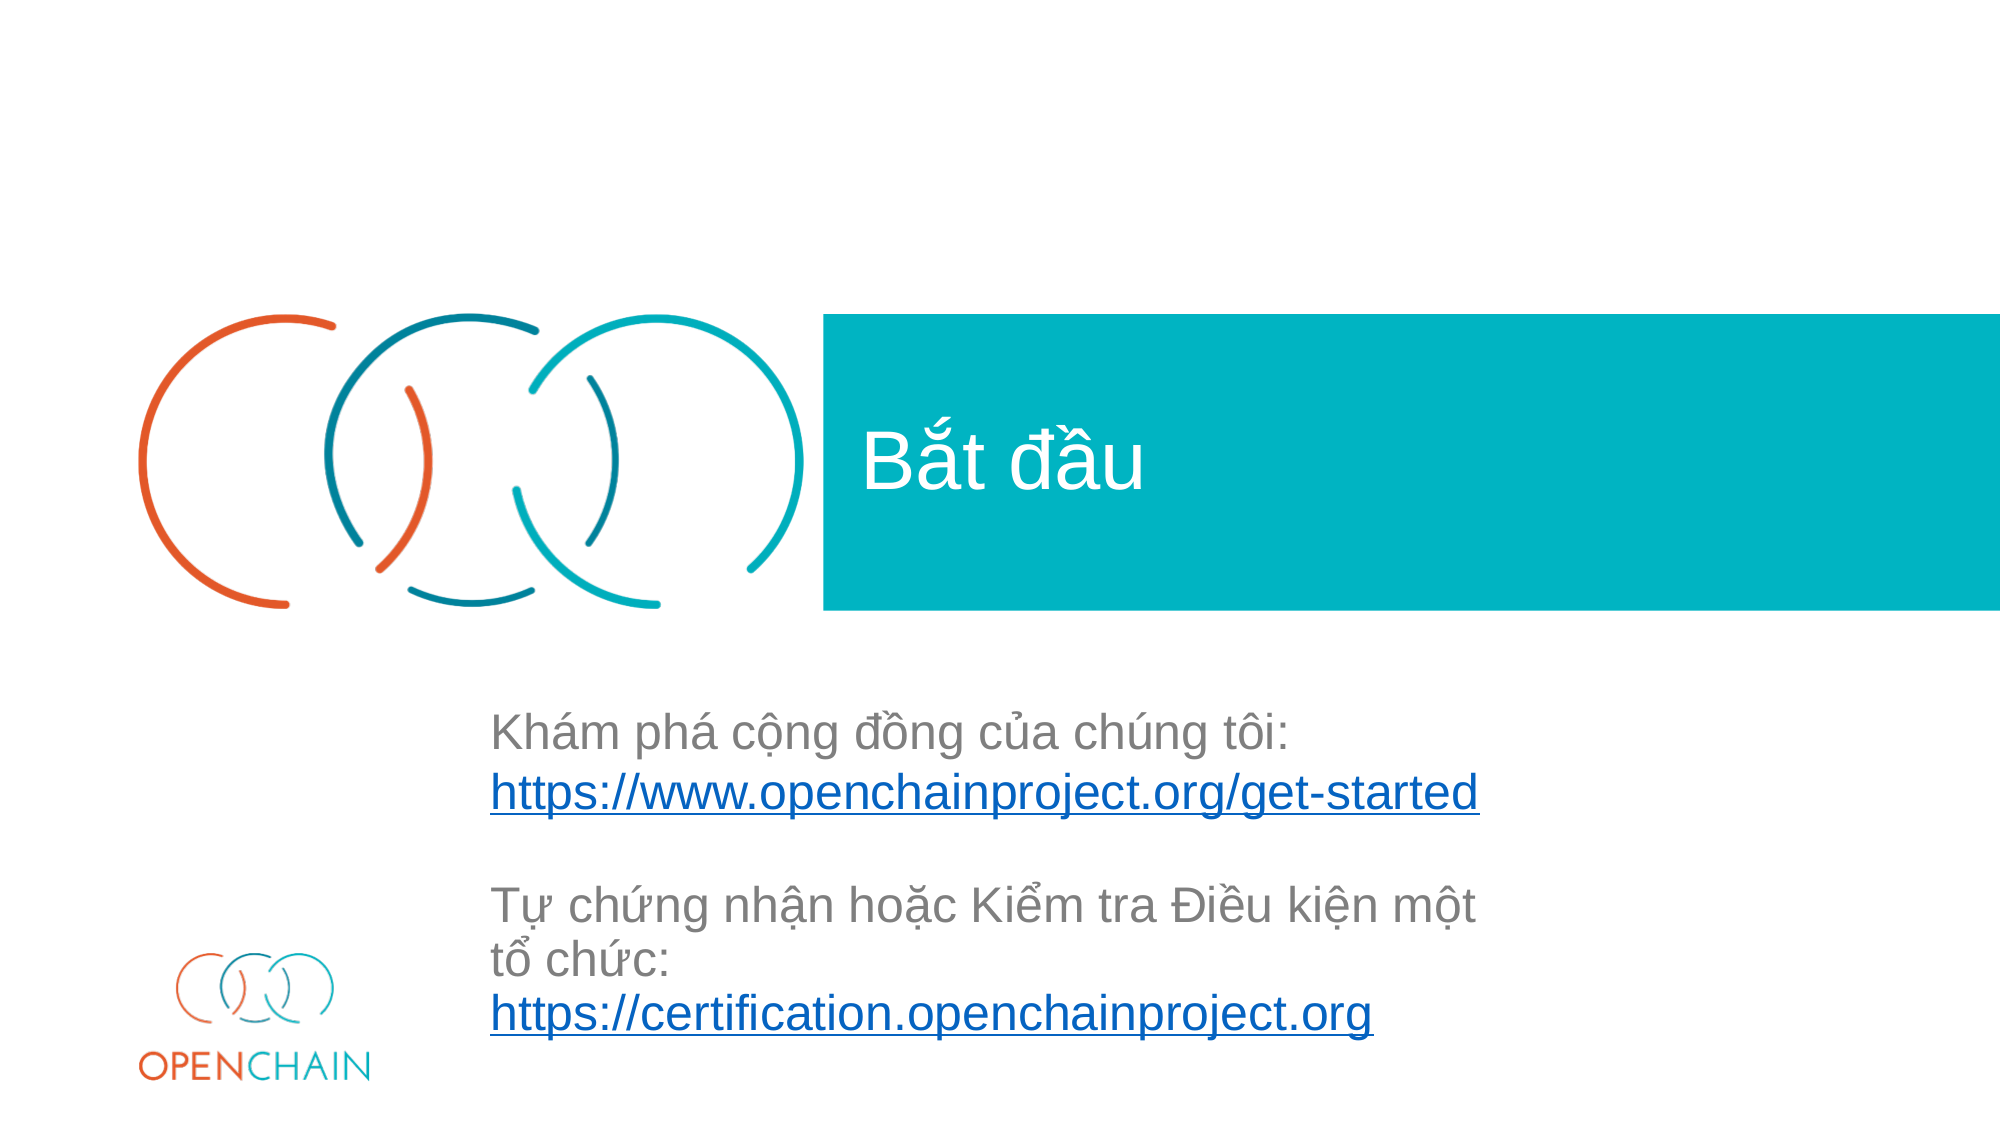

# Bắt đầu
Khám phá cộng đồng của chúng tôi:
https://www.openchainproject.org/get-started

Tự chứng nhận hoặc Kiểm tra Điều kiện một tổ chức:
https://certification.openchainproject.org